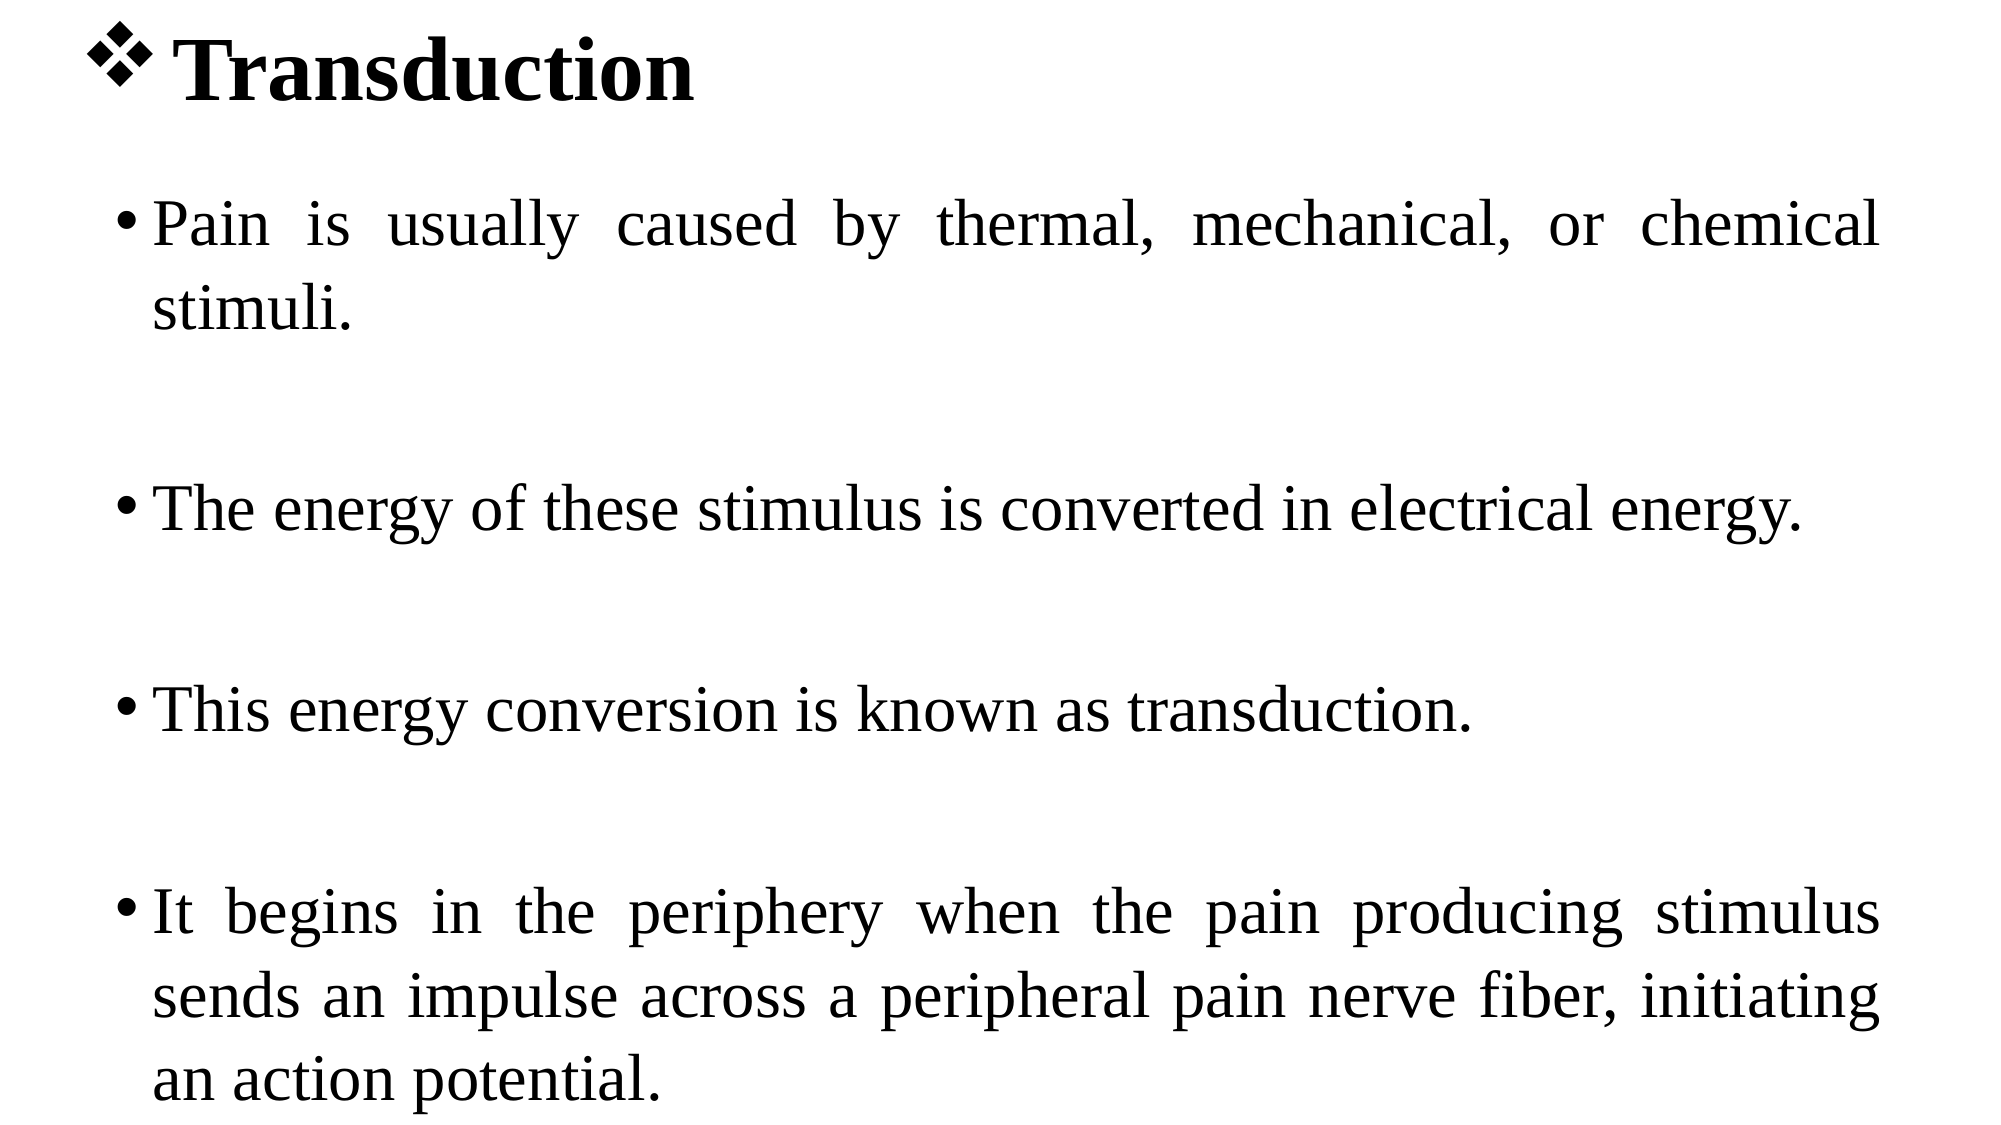

# Transduction
Pain is usually caused by thermal, mechanical, or chemical stimuli.

The energy of these stimulus is converted in electrical energy.

This energy conversion is known as transduction.

It begins in the periphery when the pain producing stimulus sends an impulse across a peripheral pain nerve fiber, initiating an action potential.